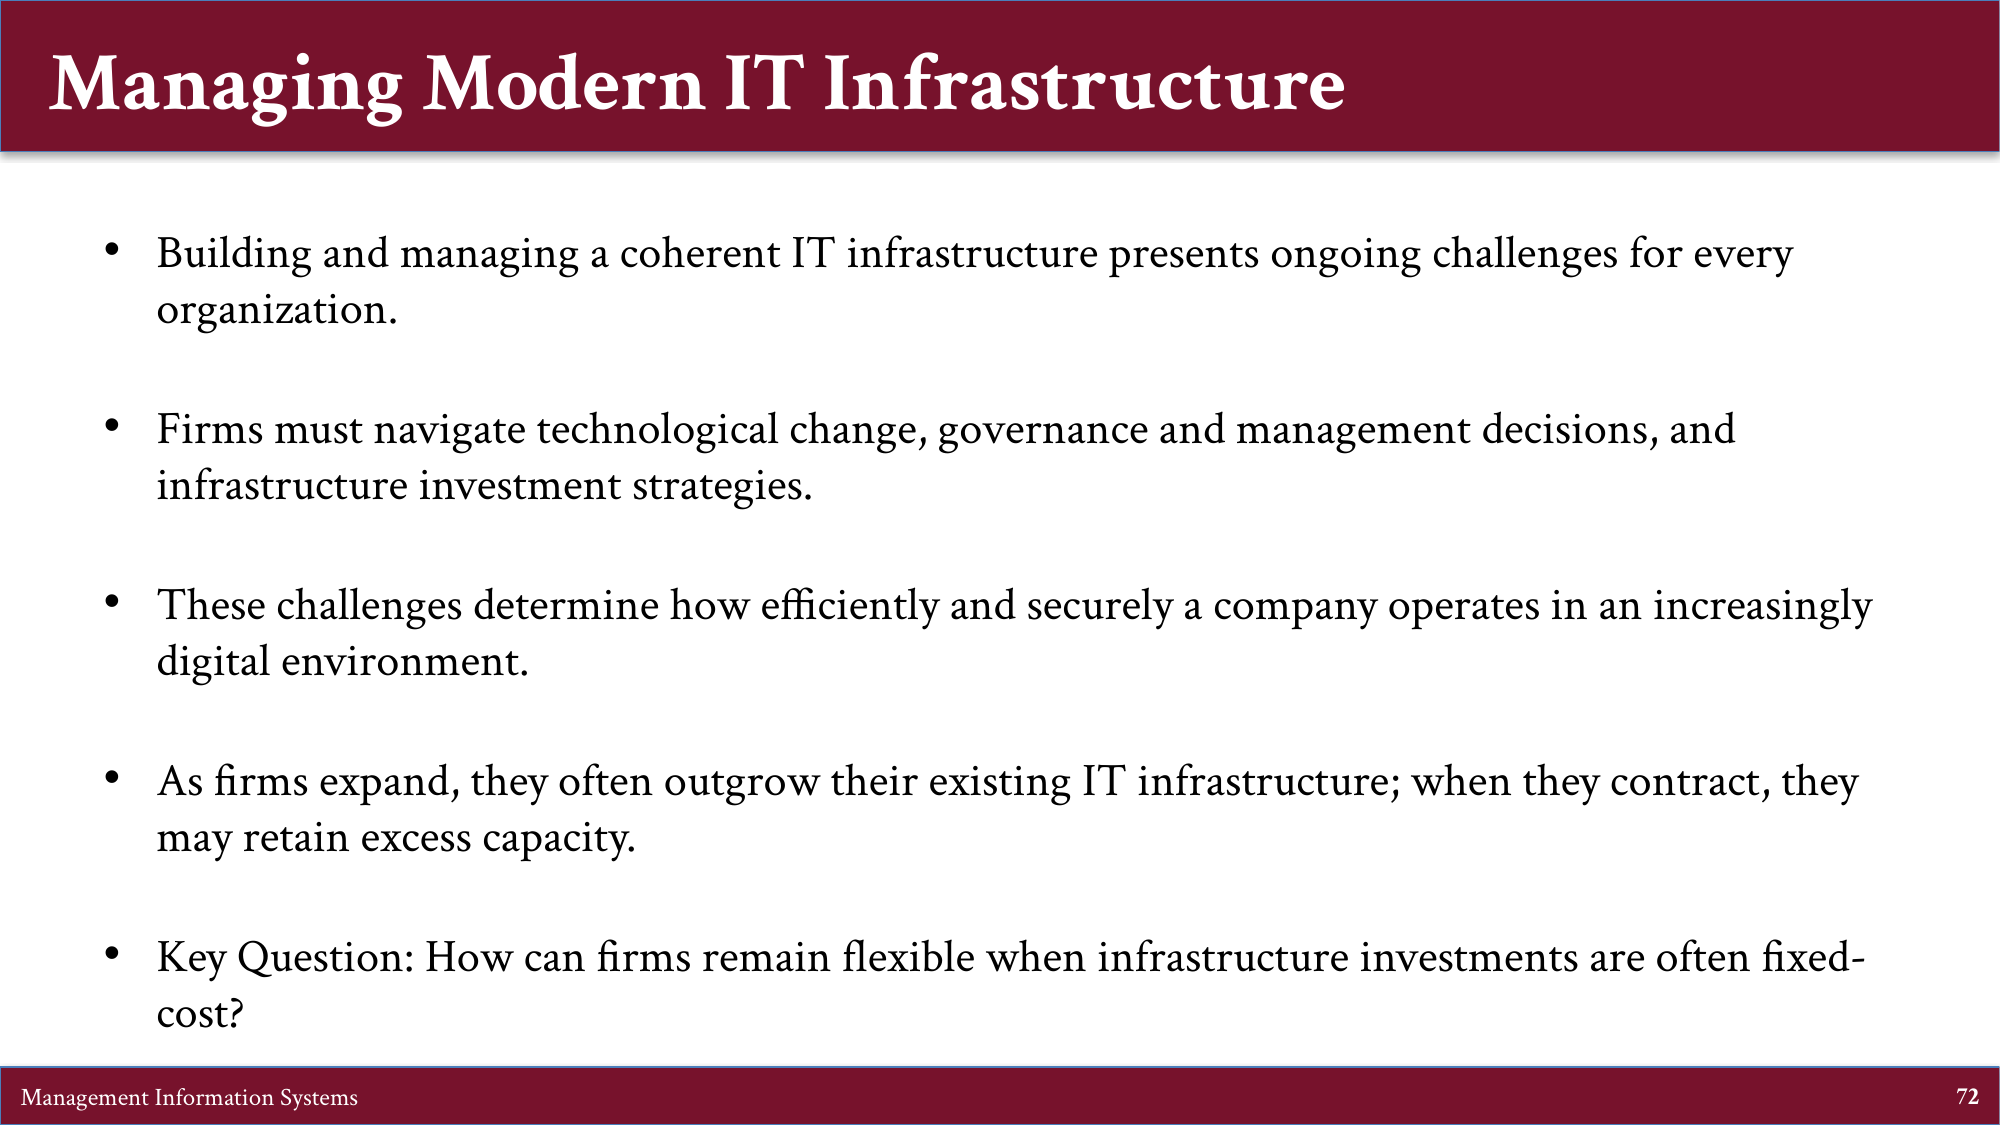

# Managing Modern IT Infrastructure
Building and managing a coherent IT infrastructure presents ongoing challenges for every organization.

Firms must navigate technological change, governance and management decisions, and infrastructure investment strategies.

These challenges determine how efficiently and securely a company operates in an increasingly digital environment.

As firms expand, they often outgrow their existing IT infrastructure; when they contract, they may retain excess capacity.

Key Question: How can firms remain flexible when infrastructure investments are often fixed-cost?

 Management Information Systems
72